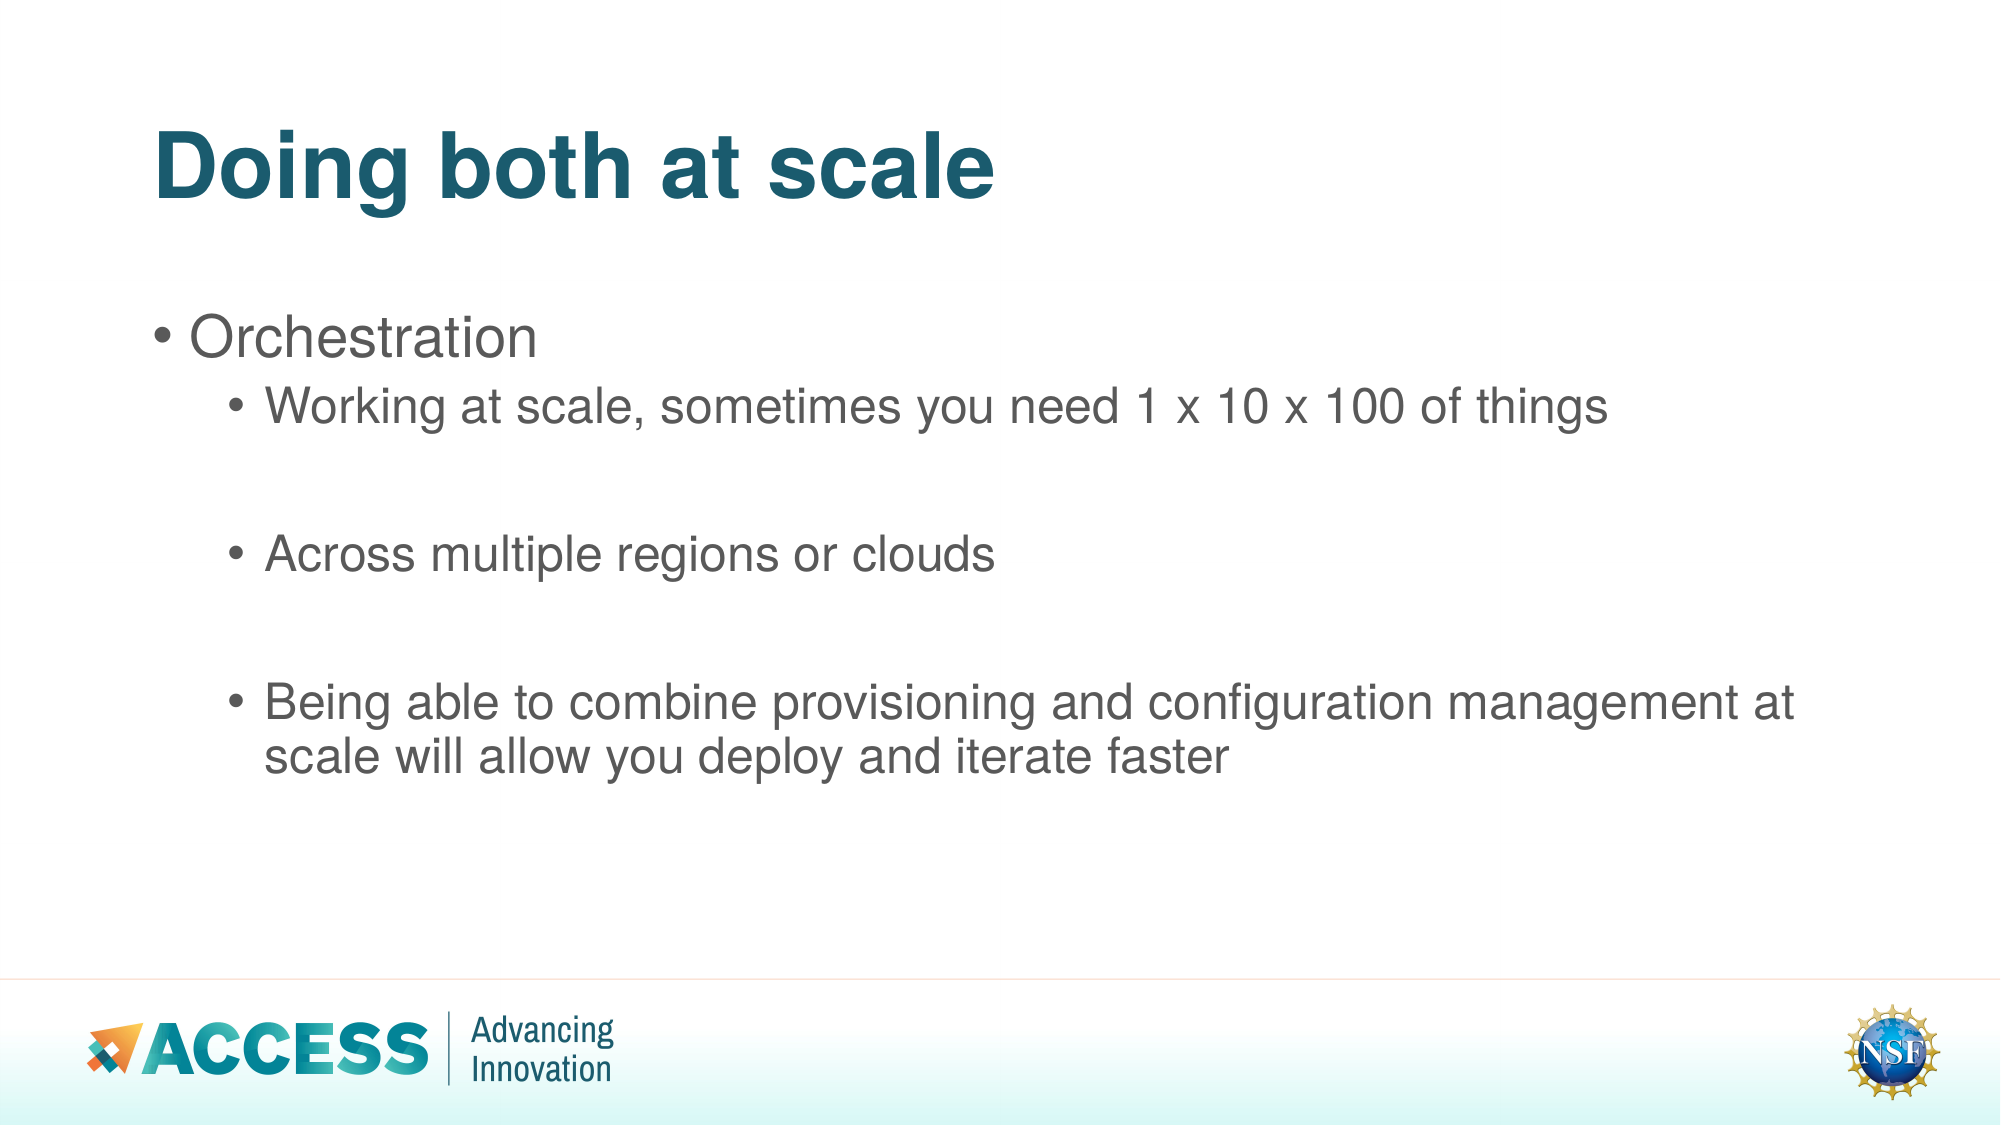

# Doing both at scale
Orchestration
Working at scale, sometimes you need 1 x 10 x 100 of things

Across multiple regions or clouds

Being able to combine provisioning and configuration management at scale will allow you deploy and iterate faster